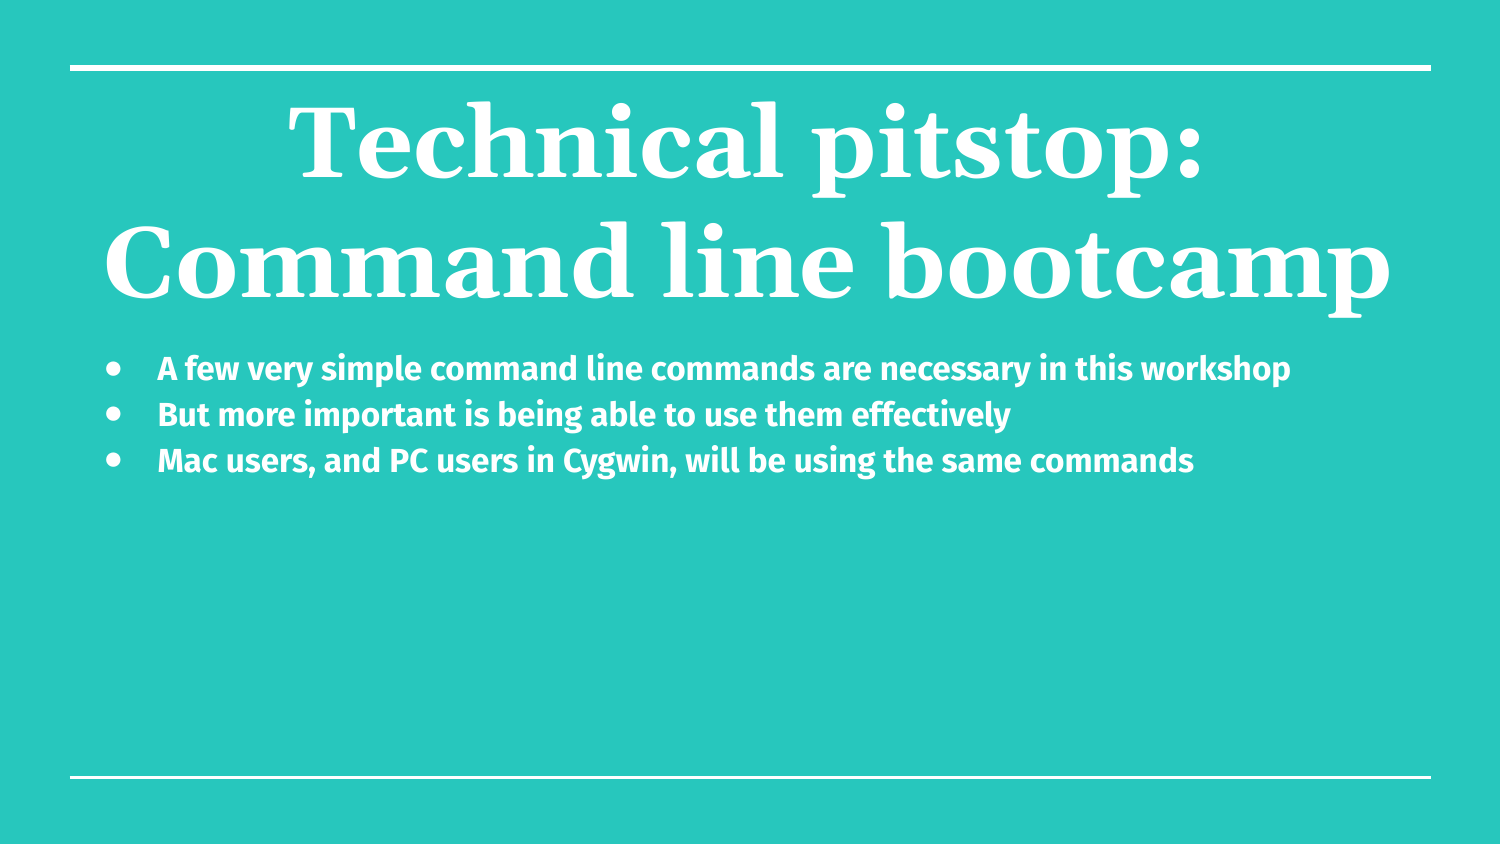

# Technical pitstop: Command line bootcamp
A few very simple command line commands are necessary in this workshop
But more important is being able to use them effectively
Mac users, and PC users in Cygwin, will be using the same commands